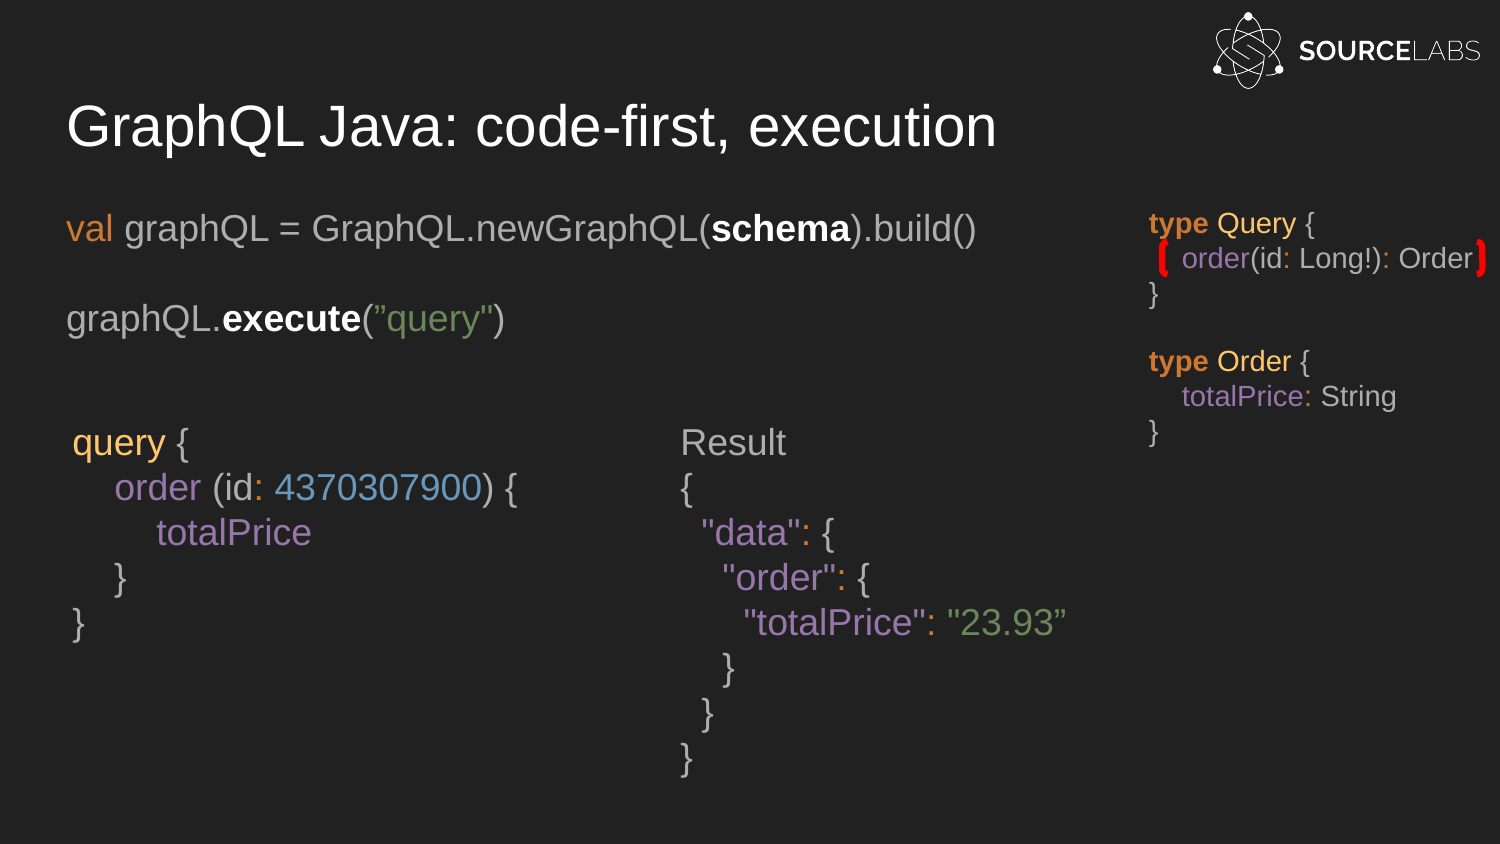

# GraphQL Java: code-first, execution
val graphQL = GraphQL.newGraphQL(schema).build()

graphQL.execute(”query")

type Query {
    order(id: Long!): Order
}
type Order {
    totalPrice: String
}

query {
    order (id: 4370307900) {
        totalPrice
    }
}
Result
{
  "data": {
    "order": {
      "totalPrice": "23.93”
    }
  }
}